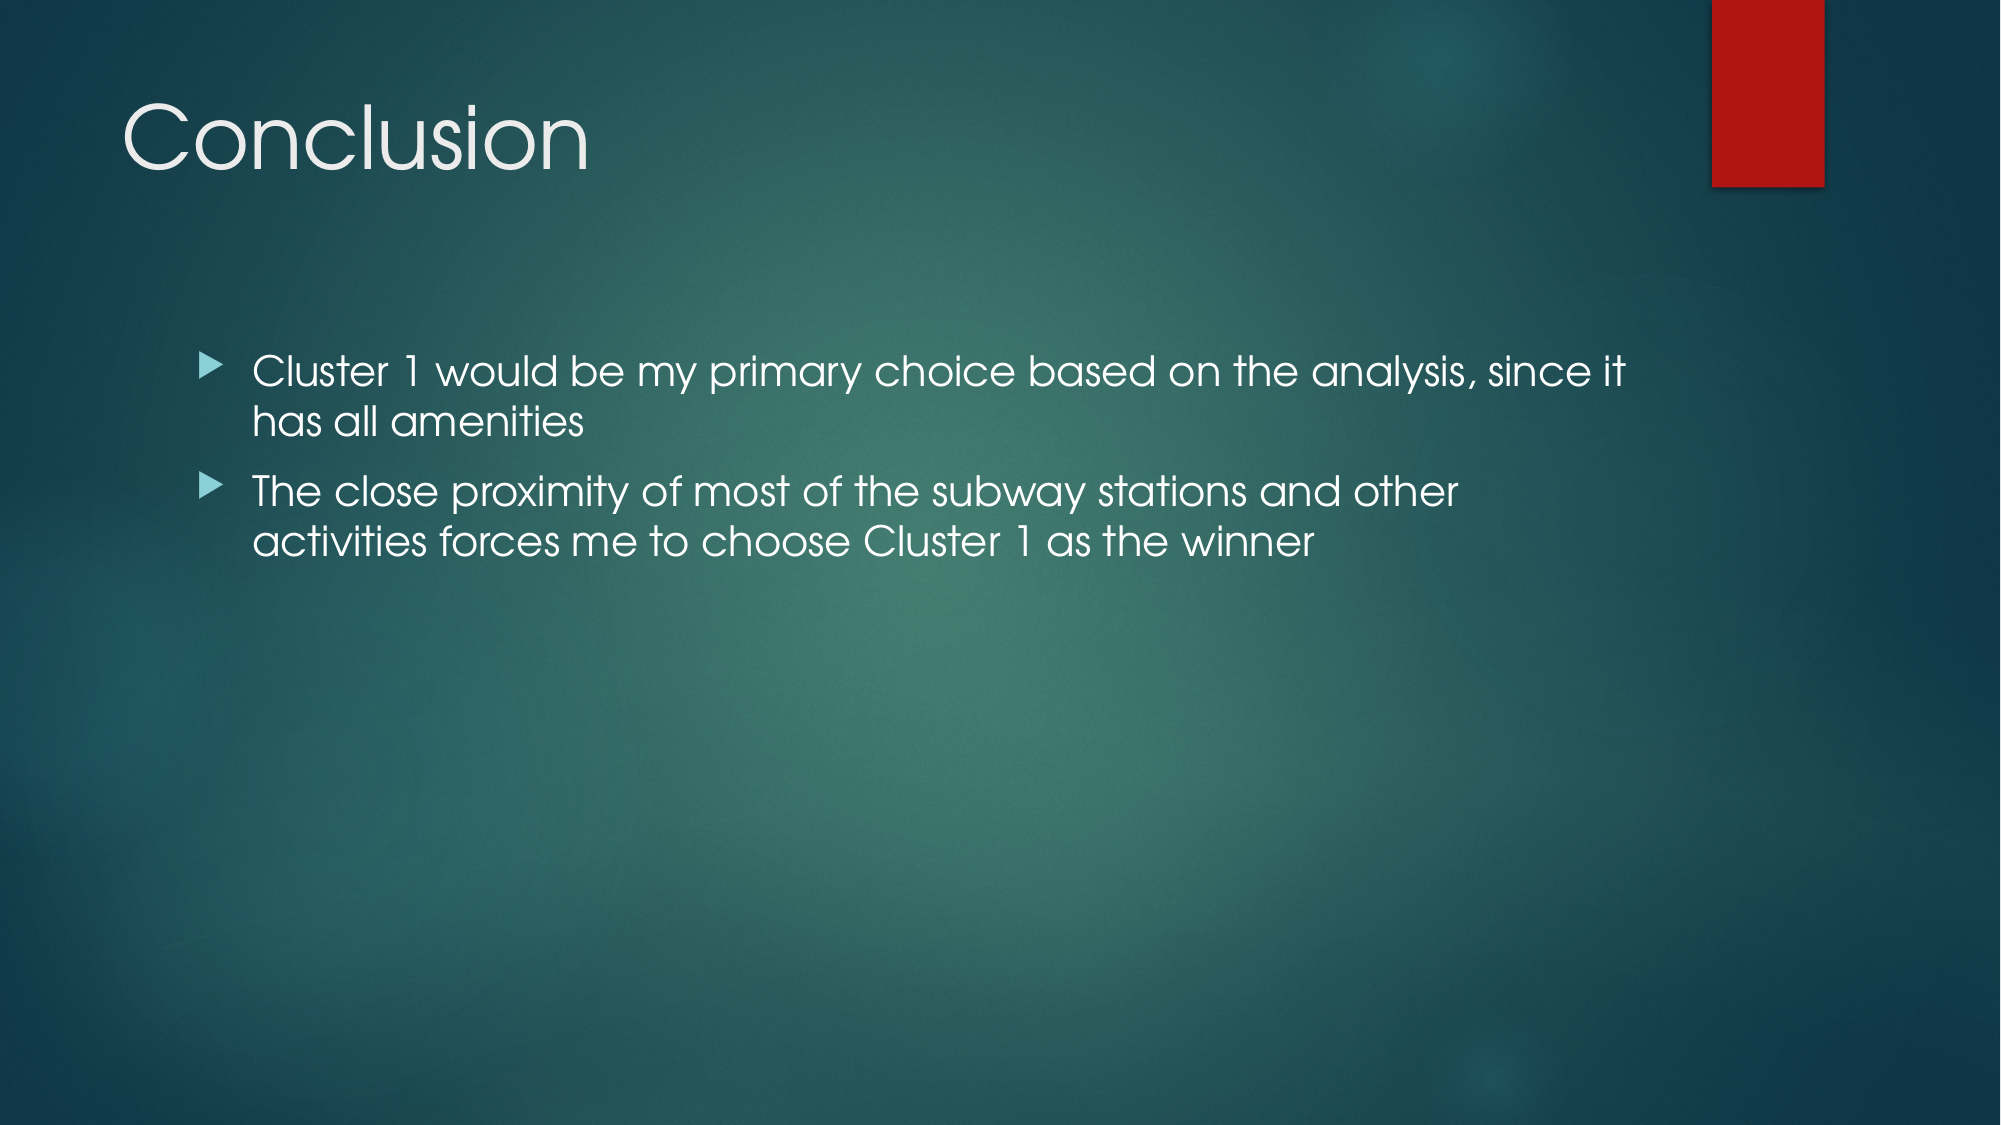

# Conclusion
Cluster 1 would be my primary choice based on the analysis, since it has all amenities
The close proximity of most of the subway stations and other activities forces me to choose Cluster 1 as the winner